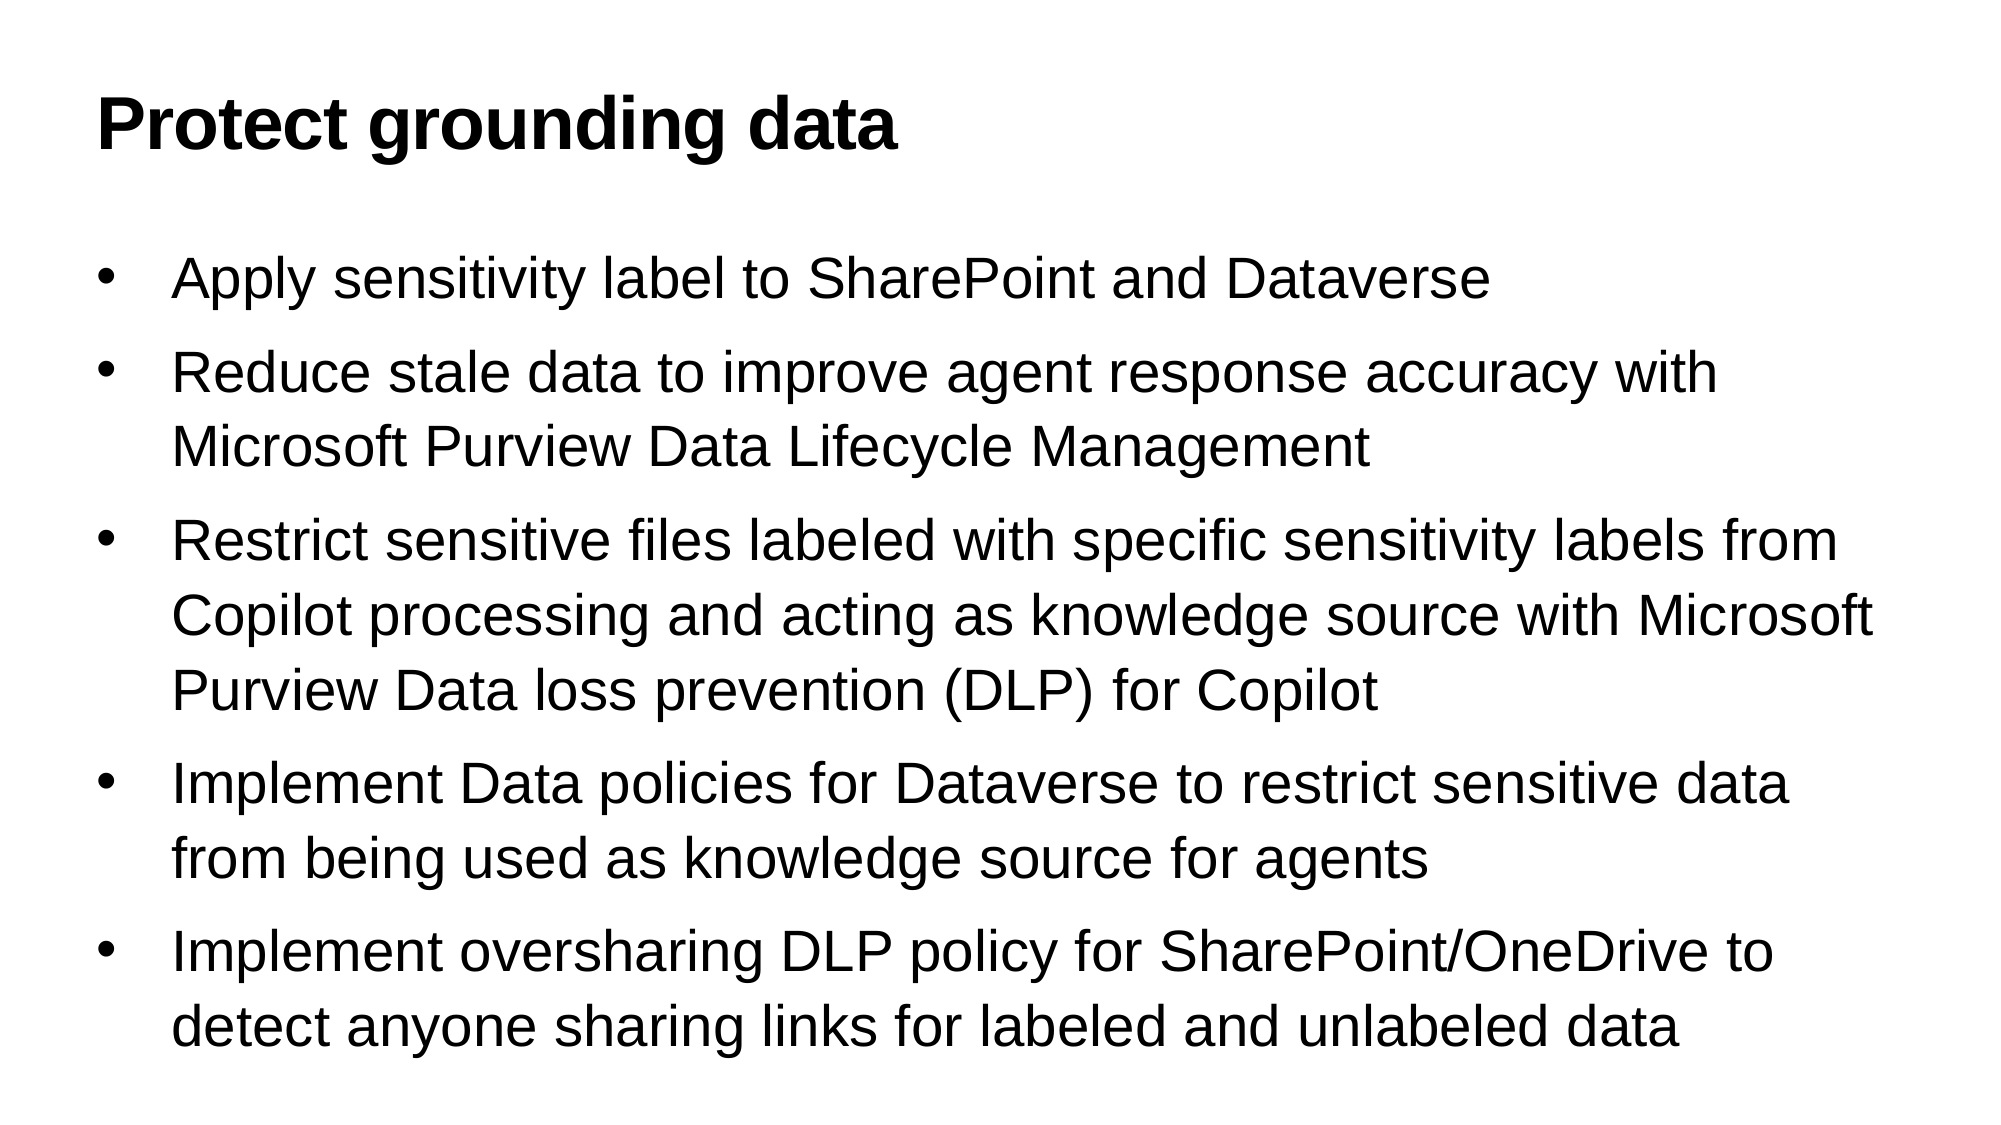

# Protect grounding data
Apply sensitivity label to SharePoint and Dataverse
Reduce stale data to improve agent response accuracy with Microsoft Purview Data Lifecycle Management
Restrict sensitive files labeled with specific sensitivity labels from Copilot processing and acting as knowledge source with Microsoft Purview Data loss prevention (DLP) for Copilot
Implement Data policies for Dataverse to restrict sensitive data from being used as knowledge source for agents
Implement oversharing DLP policy for SharePoint/OneDrive to detect anyone sharing links for labeled and unlabeled data